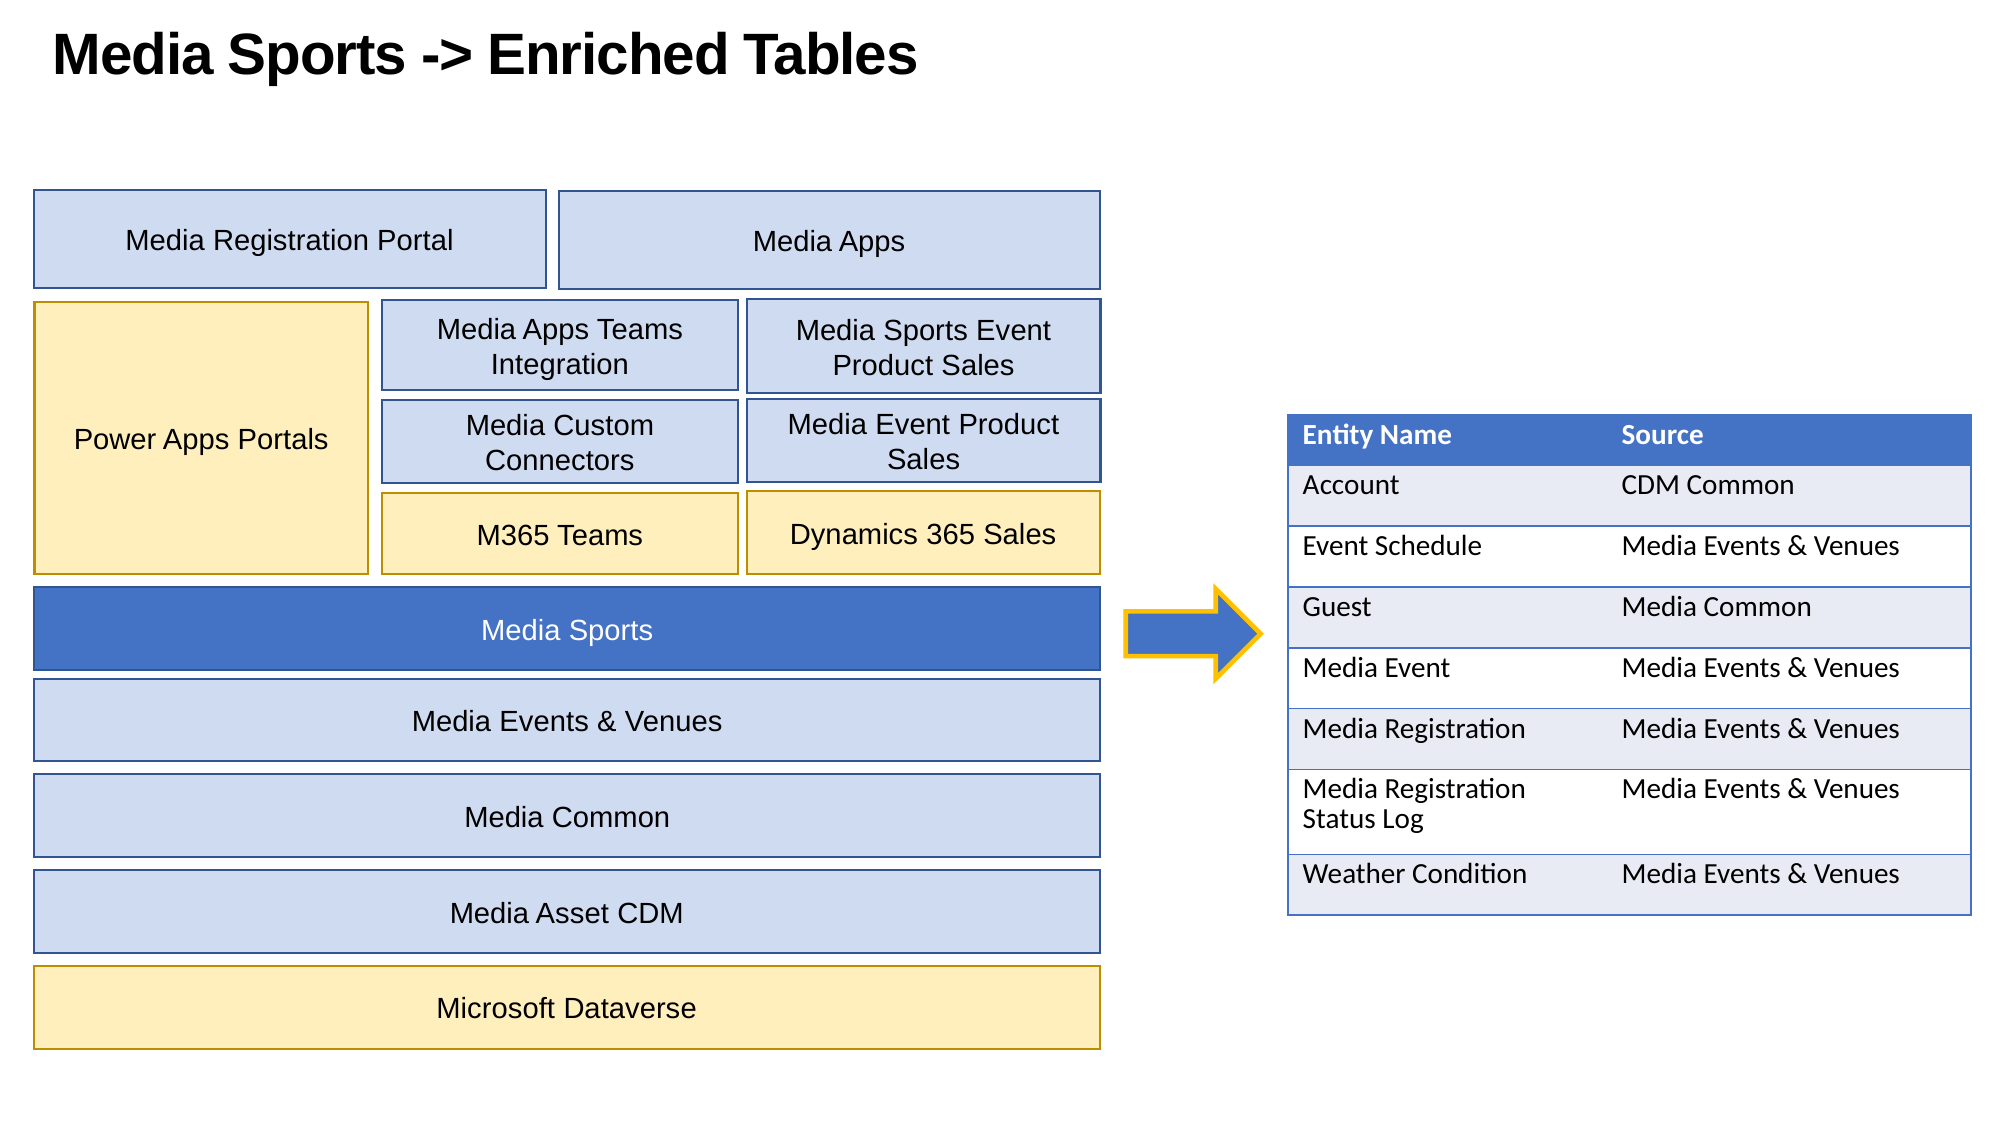

Media Sports -> Enriched Tables
Media Registration Portal

Media Apps

Media Sports Event Product Sales

Media Apps Teams Integration
Power Apps Portals
Media Event Product Sales

Media Custom Connectors

Dynamics 365 Sales
M365 Teams
Media Sports
Media Events & Venues
Media Common
Media Asset CDM
Microsoft Dataverse
| Entity Name | Source |
| --- | --- |
| Account | CDM Common |
| Event Schedule | Media Events & Venues |
| Guest | Media Common |
| Media Event | Media Events & Venues |
| Media Registration | Media Events & Venues |
| Media Registration Status Log | Media Events & Venues |
| Weather Condition | Media Events & Venues |